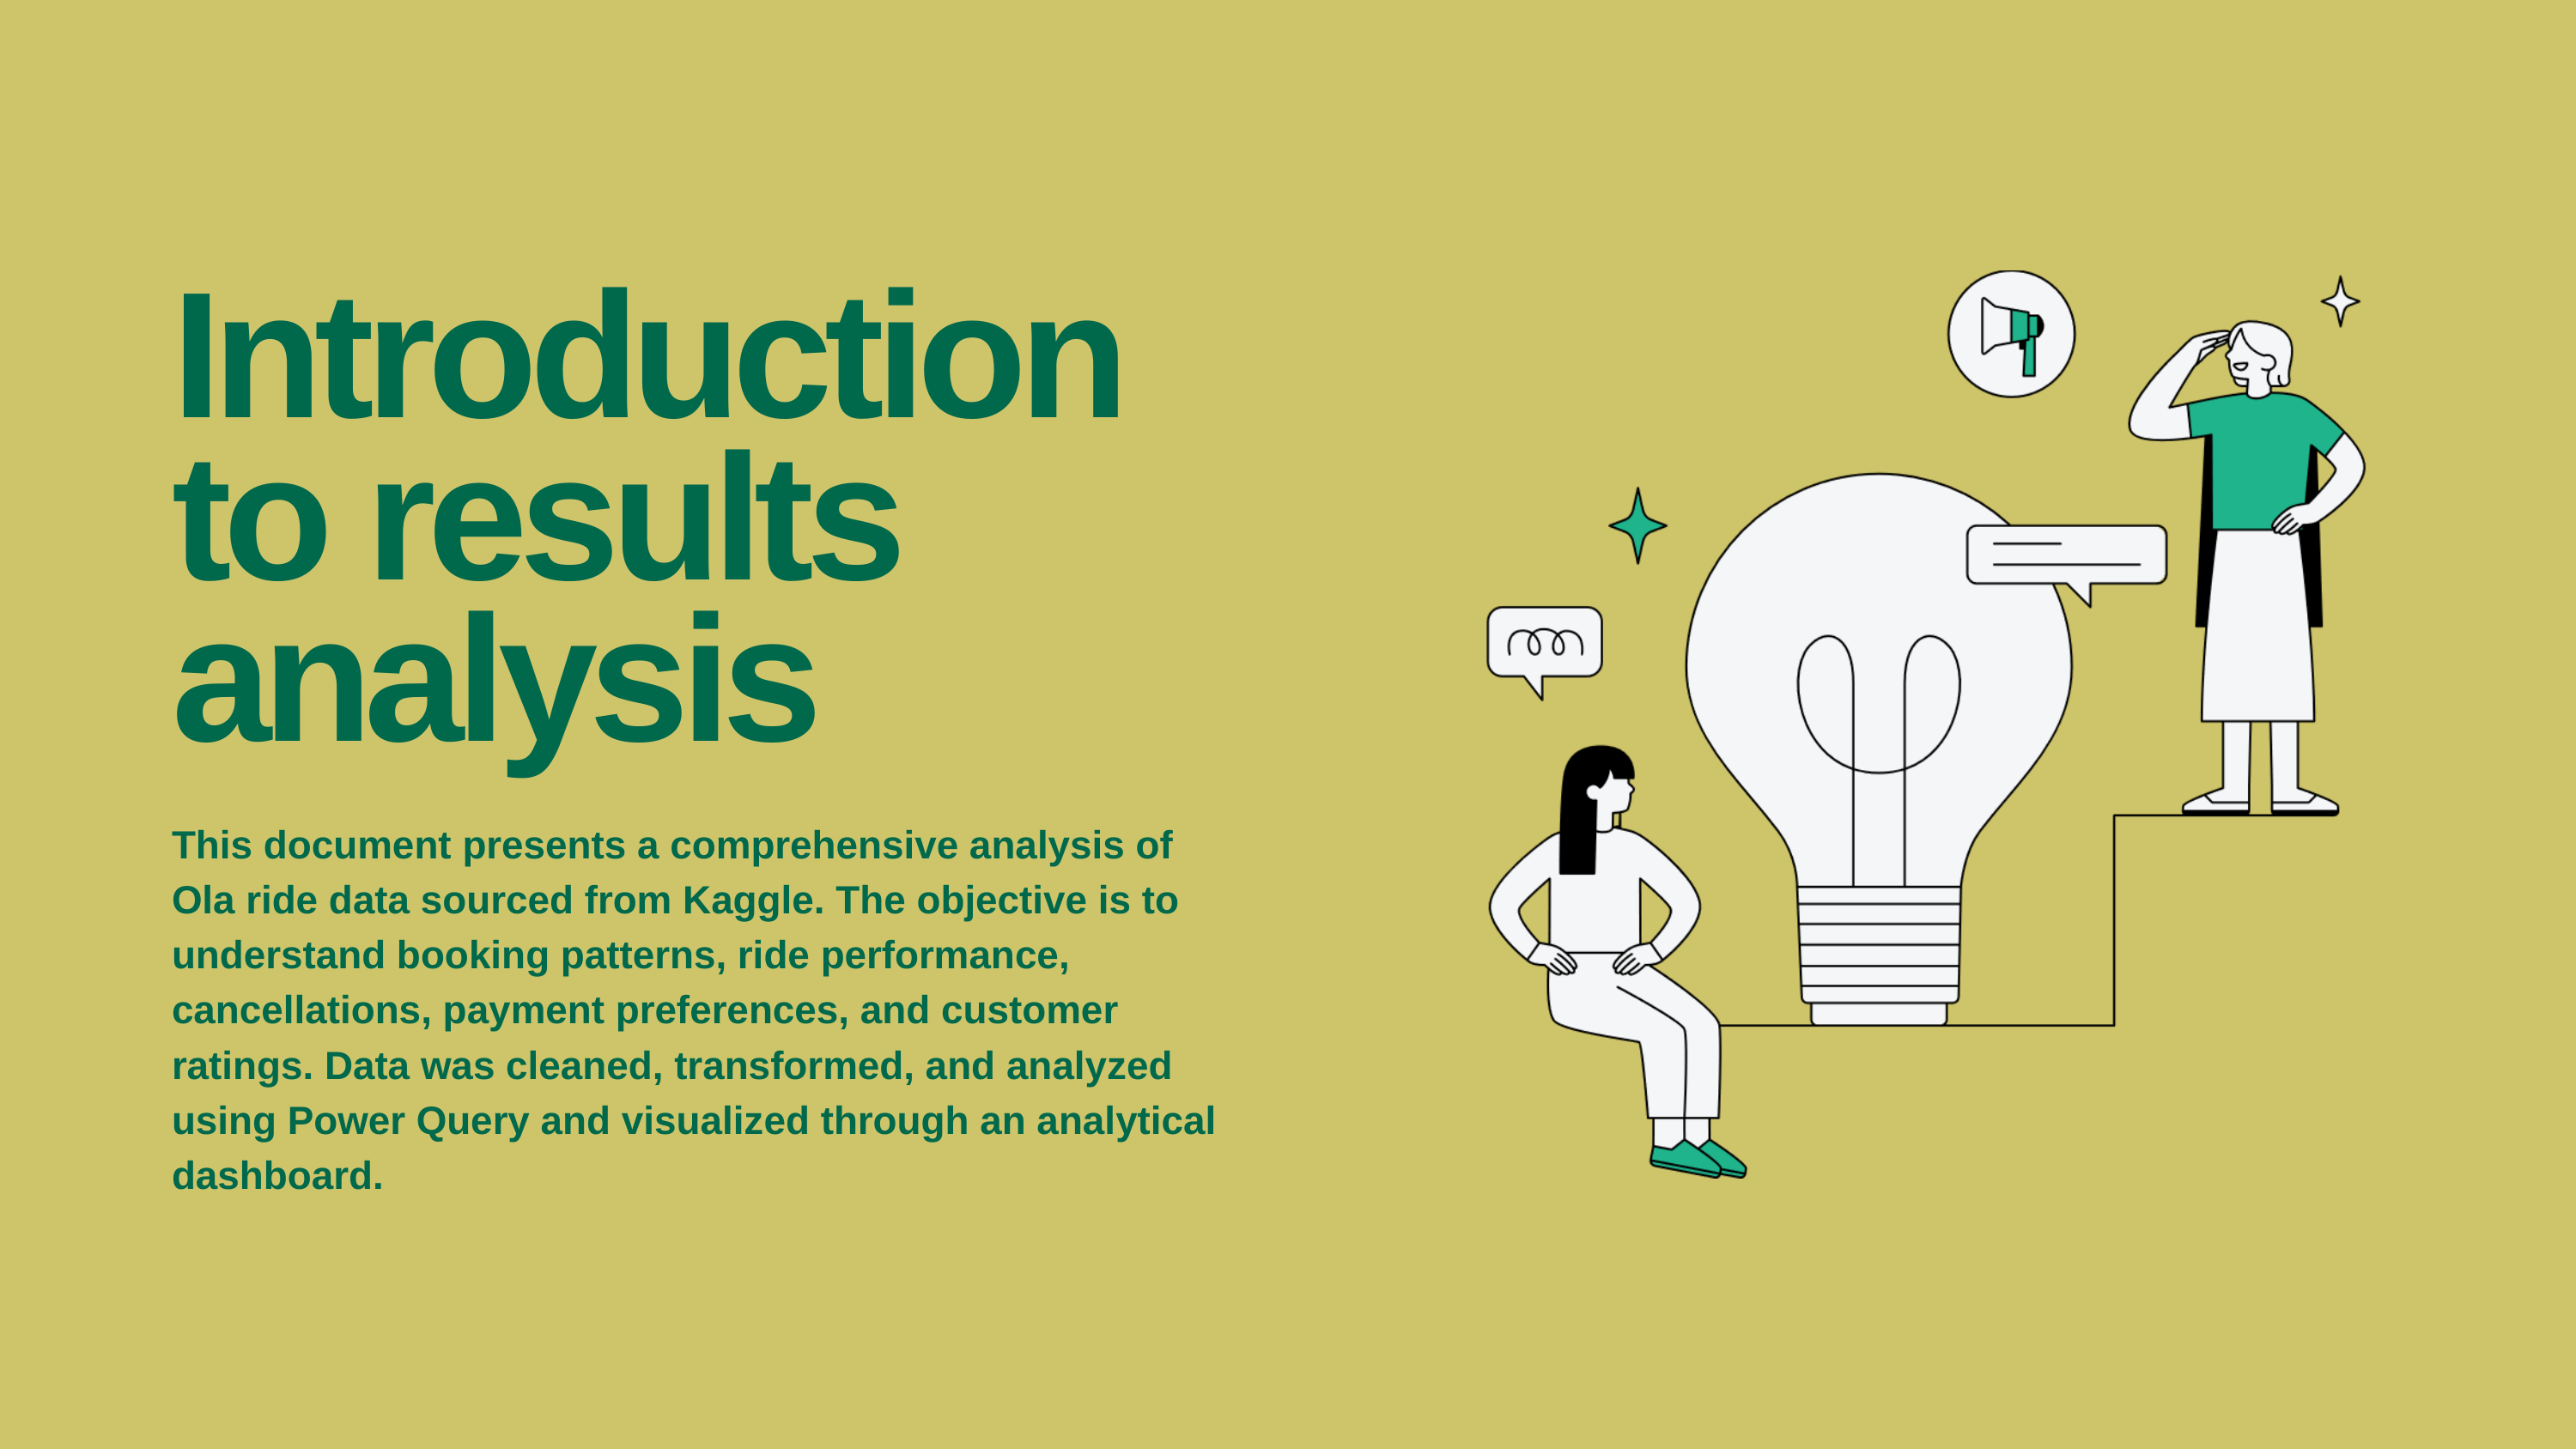

Introduction to results analysis
This document presents a comprehensive analysis of Ola ride data sourced from Kaggle. The objective is to understand booking patterns, ride performance, cancellations, payment preferences, and customer ratings. Data was cleaned, transformed, and analyzed using Power Query and visualized through an analytical dashboard.